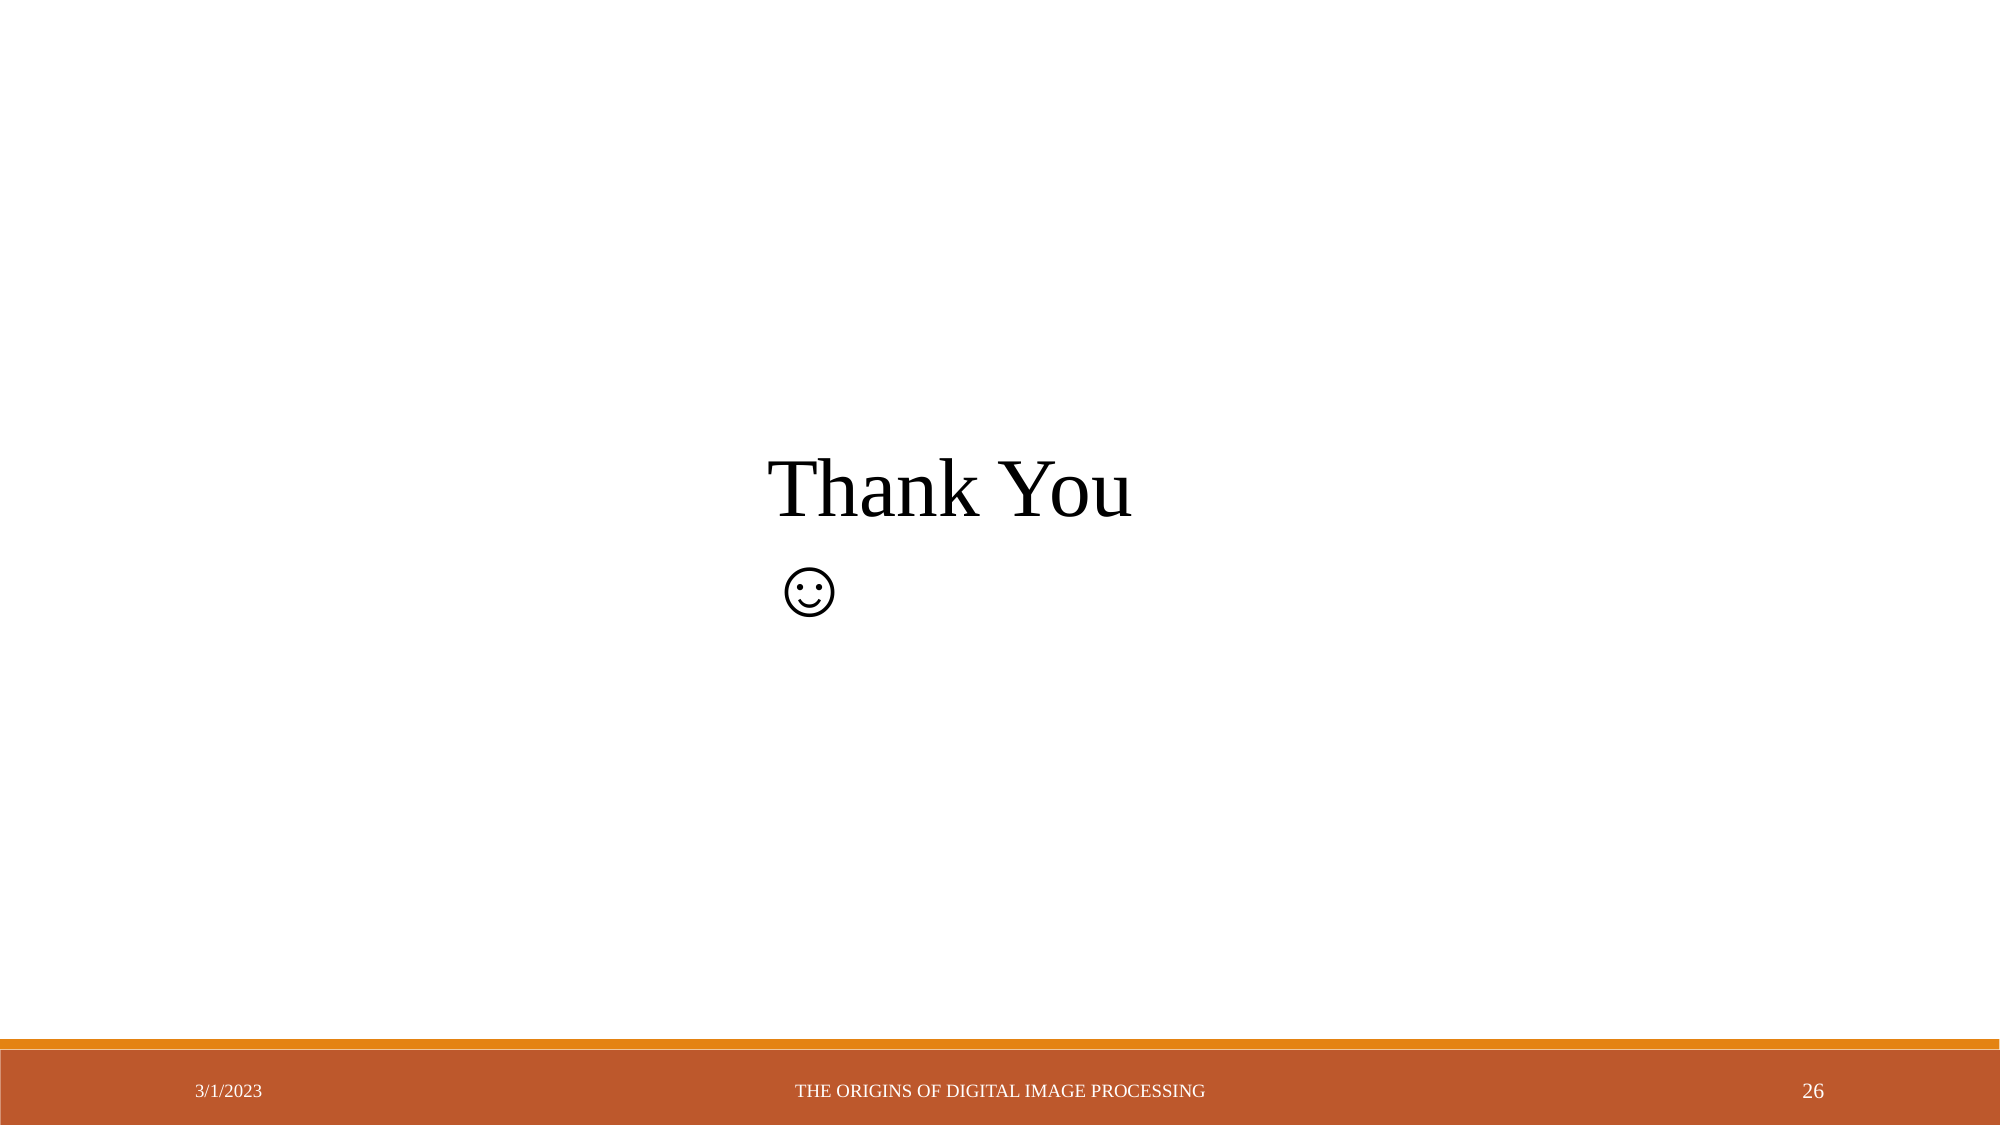

Thank You ☺
3/1/2023
THE ORIGINS OF DIGITAL IMAGE PROCESSING
26